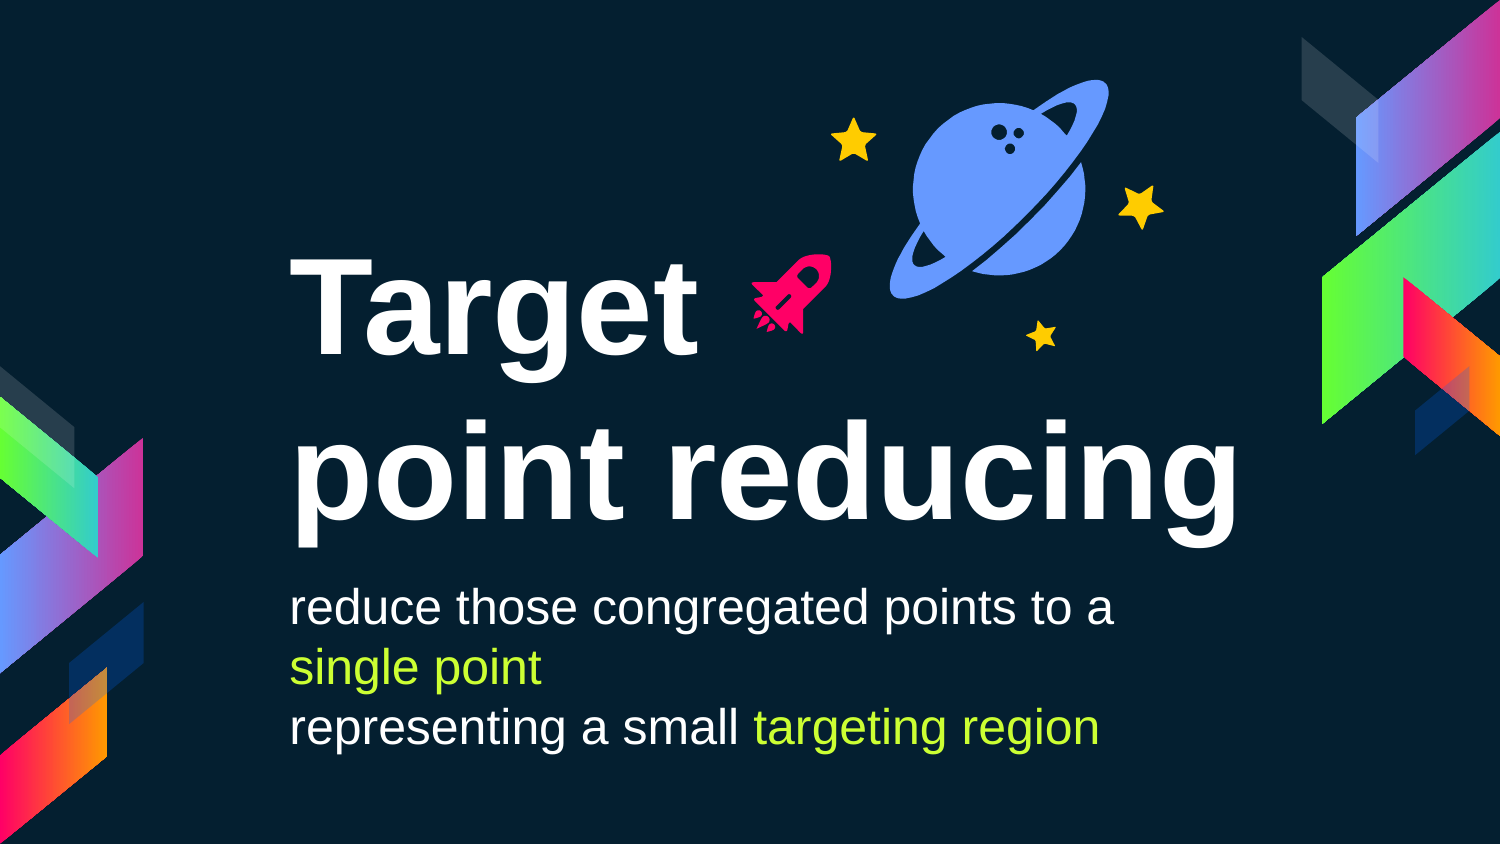

Target
point reducing
reduce those congregated points to a single point
representing a small targeting region